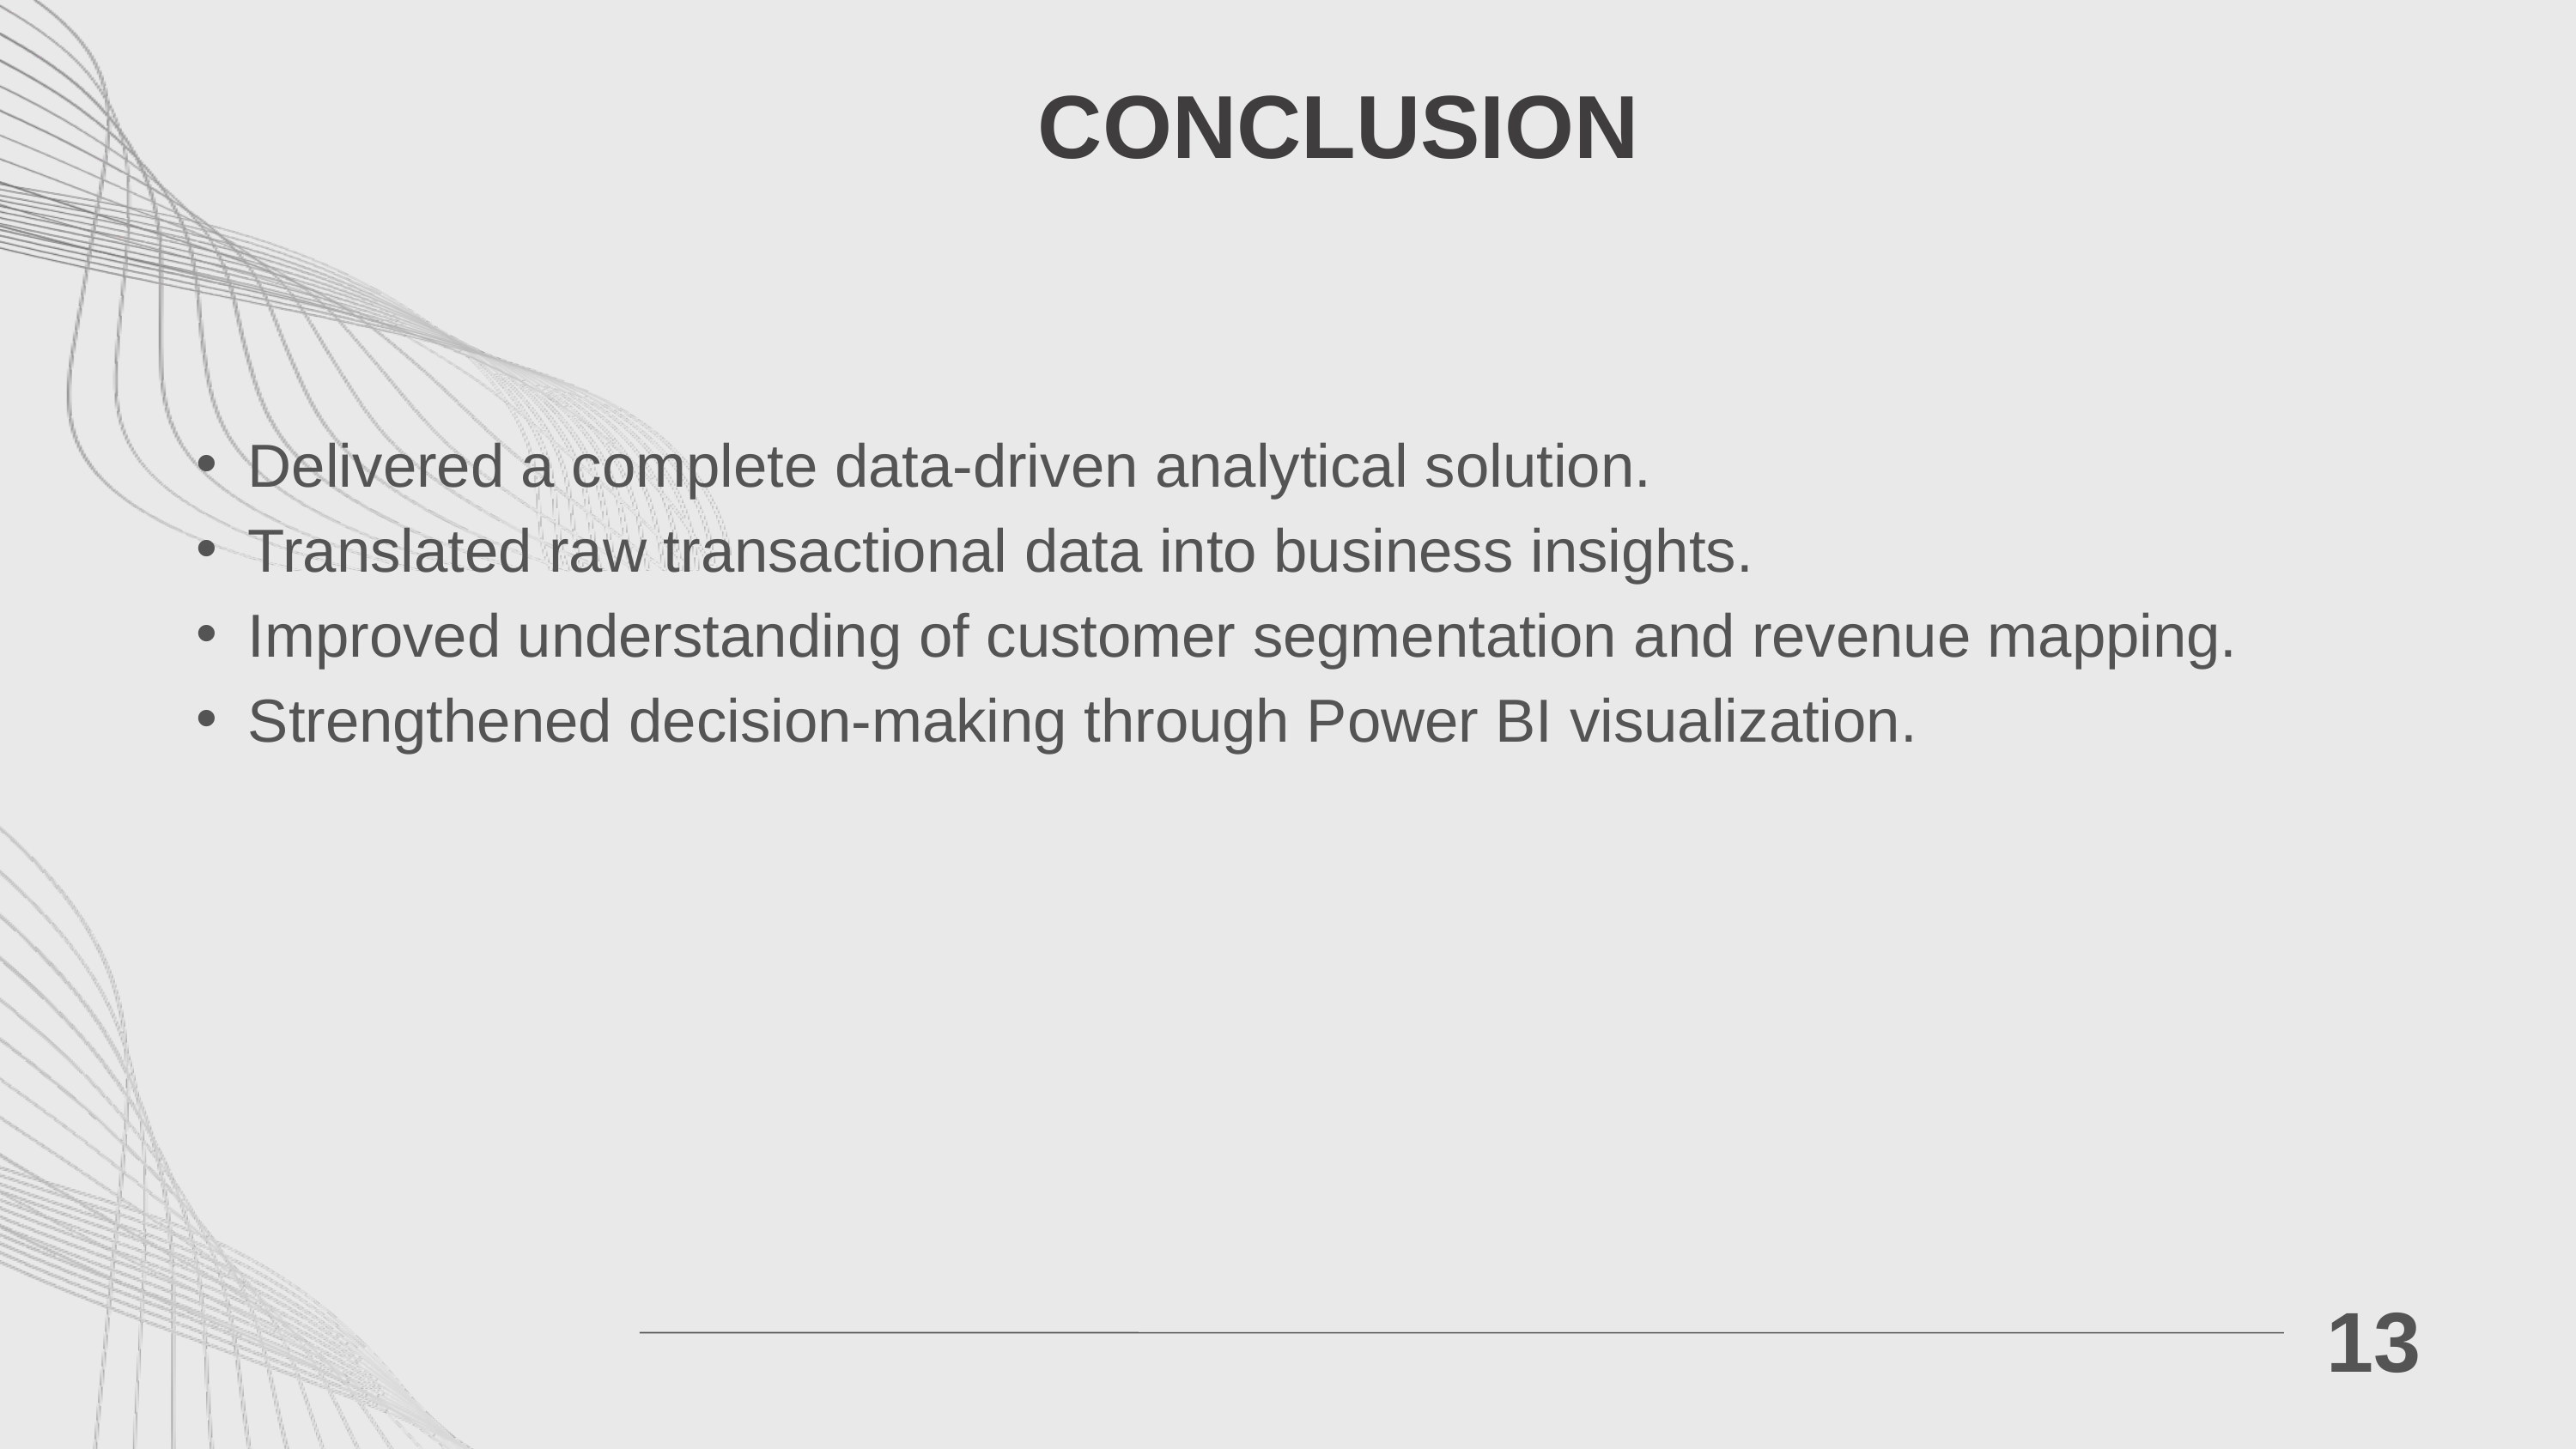

CONCLUSION
Delivered a complete data-driven analytical solution.
Translated raw transactional data into business insights.
Improved understanding of customer segmentation and revenue mapping.
Strengthened decision-making through Power BI visualization.

13